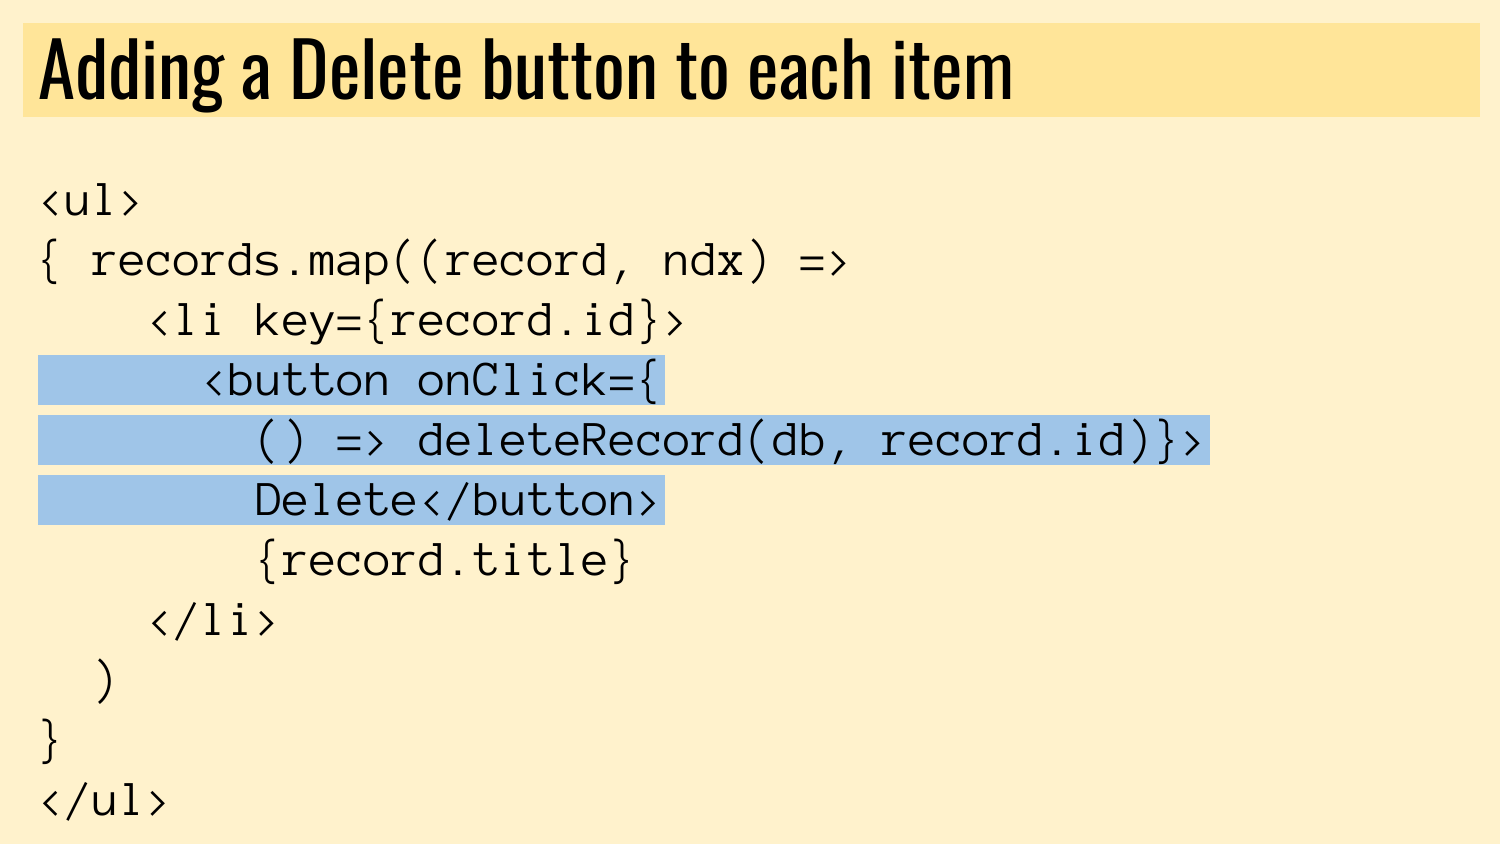

# Adding a Delete button to each item
<ul>
{ records.map((record, ndx) =>
    <li key={record.id}>
      <button onClick={
        () => deleteRecord(db, record.id)}>
        Delete</button>
        {record.title}
    </li>
  )
}
</ul>